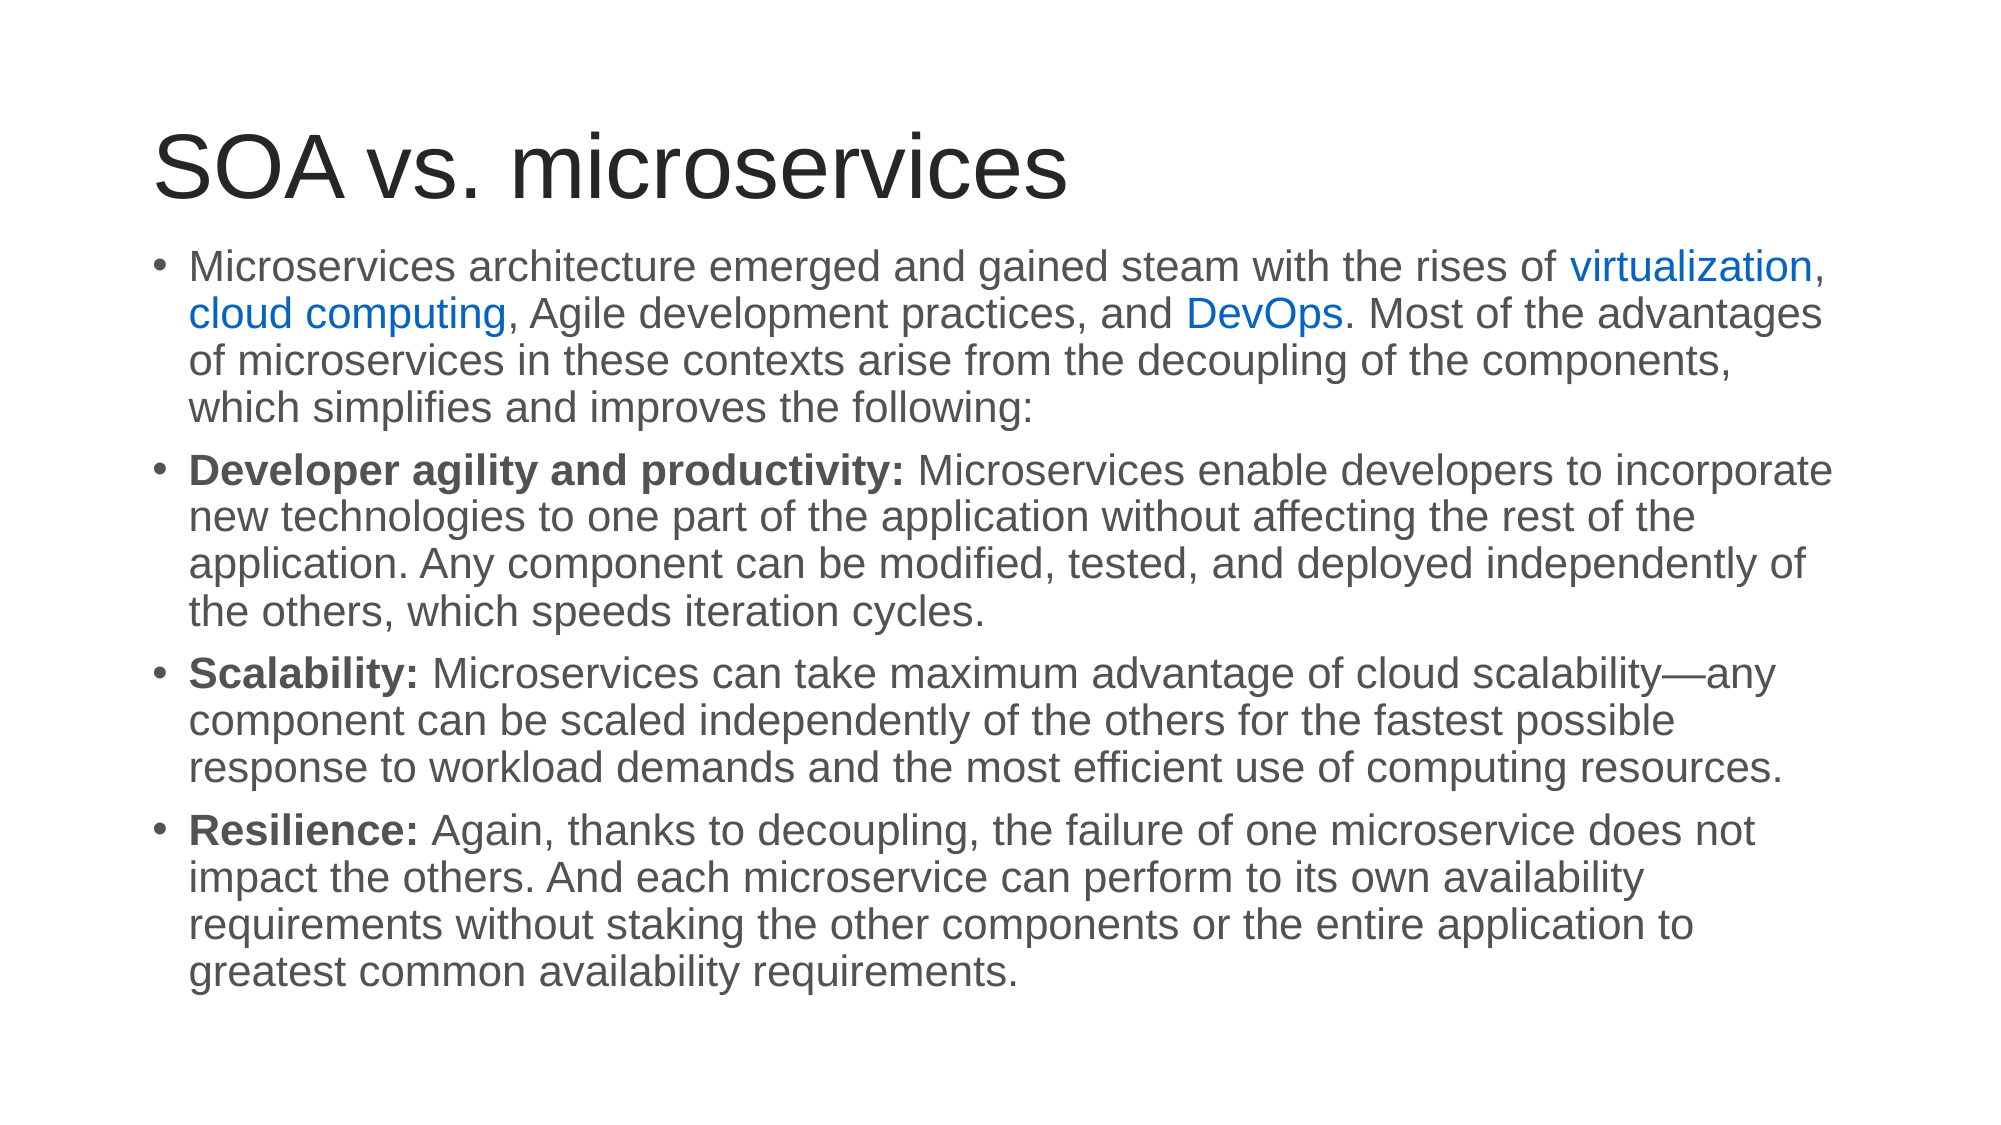

# SOA vs. microservices
Microservices architecture emerged and gained steam with the rises of virtualization, cloud computing, Agile development practices, and DevOps. Most of the advantages of microservices in these contexts arise from the decoupling of the components, which simplifies and improves the following:
Developer agility and productivity: Microservices enable developers to incorporate new technologies to one part of the application without affecting the rest of the application. Any component can be modified, tested, and deployed independently of the others, which speeds iteration cycles.
Scalability: Microservices can take maximum advantage of cloud scalability—any component can be scaled independently of the others for the fastest possible response to workload demands and the most efficient use of computing resources.
Resilience: Again, thanks to decoupling, the failure of one microservice does not impact the others. And each microservice can perform to its own availability requirements without staking the other components or the entire application to greatest common availability requirements.